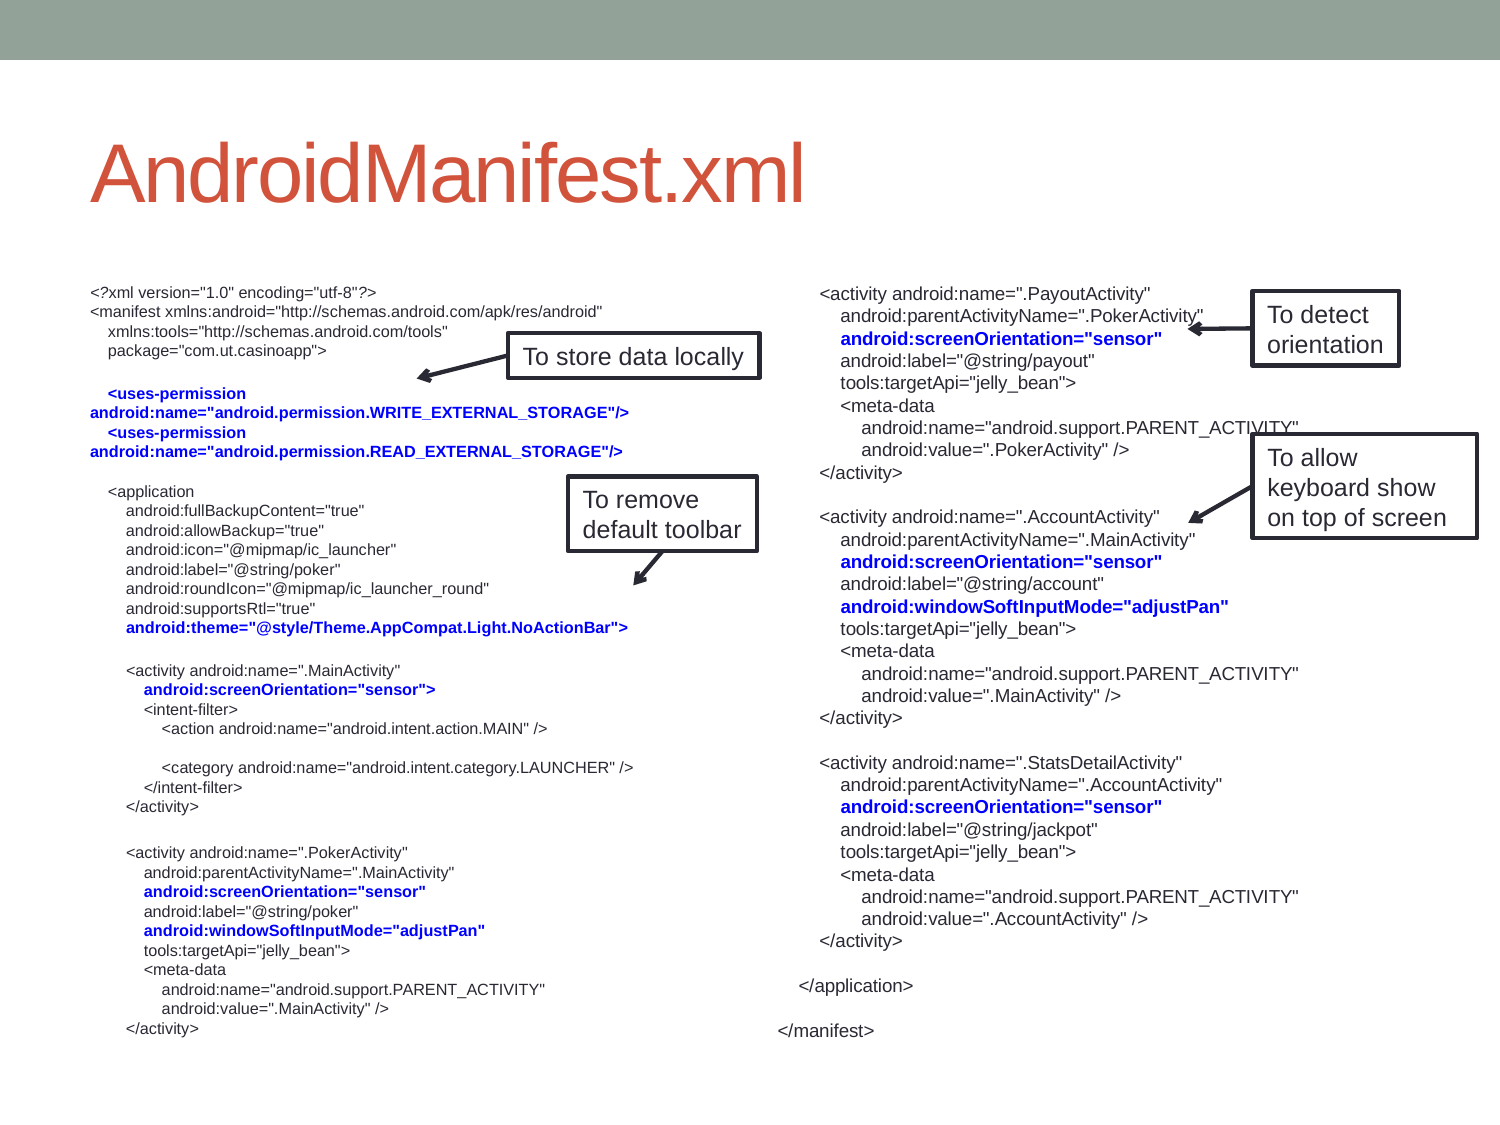

# AndroidManifest.xml
<?xml version="1.0" encoding="utf-8"?>
<manifest xmlns:android="http://schemas.android.com/apk/res/android"
    xmlns:tools="http://schemas.android.com/tools"
    package="com.ut.casinoapp">
    <uses-permission android:name="android.permission.WRITE_EXTERNAL_STORAGE"/>
    <uses-permission android:name="android.permission.READ_EXTERNAL_STORAGE"/>
    <application
        android:fullBackupContent="true"
        android:allowBackup="true"
        android:icon="@mipmap/ic_launcher"
        android:label="@string/poker"
        android:roundIcon="@mipmap/ic_launcher_round"
        android:supportsRtl="true"
        android:theme="@style/Theme.AppCompat.Light.NoActionBar">
        <activity android:name=".MainActivity"
            android:screenOrientation="sensor">
            <intent-filter>
                <action android:name="android.intent.action.MAIN" />
                <category android:name="android.intent.category.LAUNCHER" />
            </intent-filter>
        </activity>

        <activity android:name=".PokerActivity"
            android:parentActivityName=".MainActivity"
            android:screenOrientation="sensor"
            android:label="@string/poker"
            android:windowSoftInputMode="adjustPan"
            tools:targetApi="jelly_bean">
            <meta-data
                android:name="android.support.PARENT_ACTIVITY"
                android:value=".MainActivity" />
        </activity>
        <activity android:name=".PayoutActivity"
            android:parentActivityName=".PokerActivity"
            android:screenOrientation="sensor"
            android:label="@string/payout"
            tools:targetApi="jelly_bean">
            <meta-data
                android:name="android.support.PARENT_ACTIVITY"
                android:value=".PokerActivity" />
        </activity>
        <activity android:name=".AccountActivity"
            android:parentActivityName=".MainActivity"
            android:screenOrientation="sensor"
            android:label="@string/account"
            android:windowSoftInputMode="adjustPan"
            tools:targetApi="jelly_bean">
            <meta-data
                android:name="android.support.PARENT_ACTIVITY"
                android:value=".MainActivity" />
        </activity>
        <activity android:name=".StatsDetailActivity"
            android:parentActivityName=".AccountActivity"
            android:screenOrientation="sensor"
            android:label="@string/jackpot"
            tools:targetApi="jelly_bean">
            <meta-data
                android:name="android.support.PARENT_ACTIVITY"
                android:value=".AccountActivity" />
        </activity>
    </application>
</manifest>
To detect
orientation
To store data locally
To allow keyboard show on top of screen
To remove
default toolbar